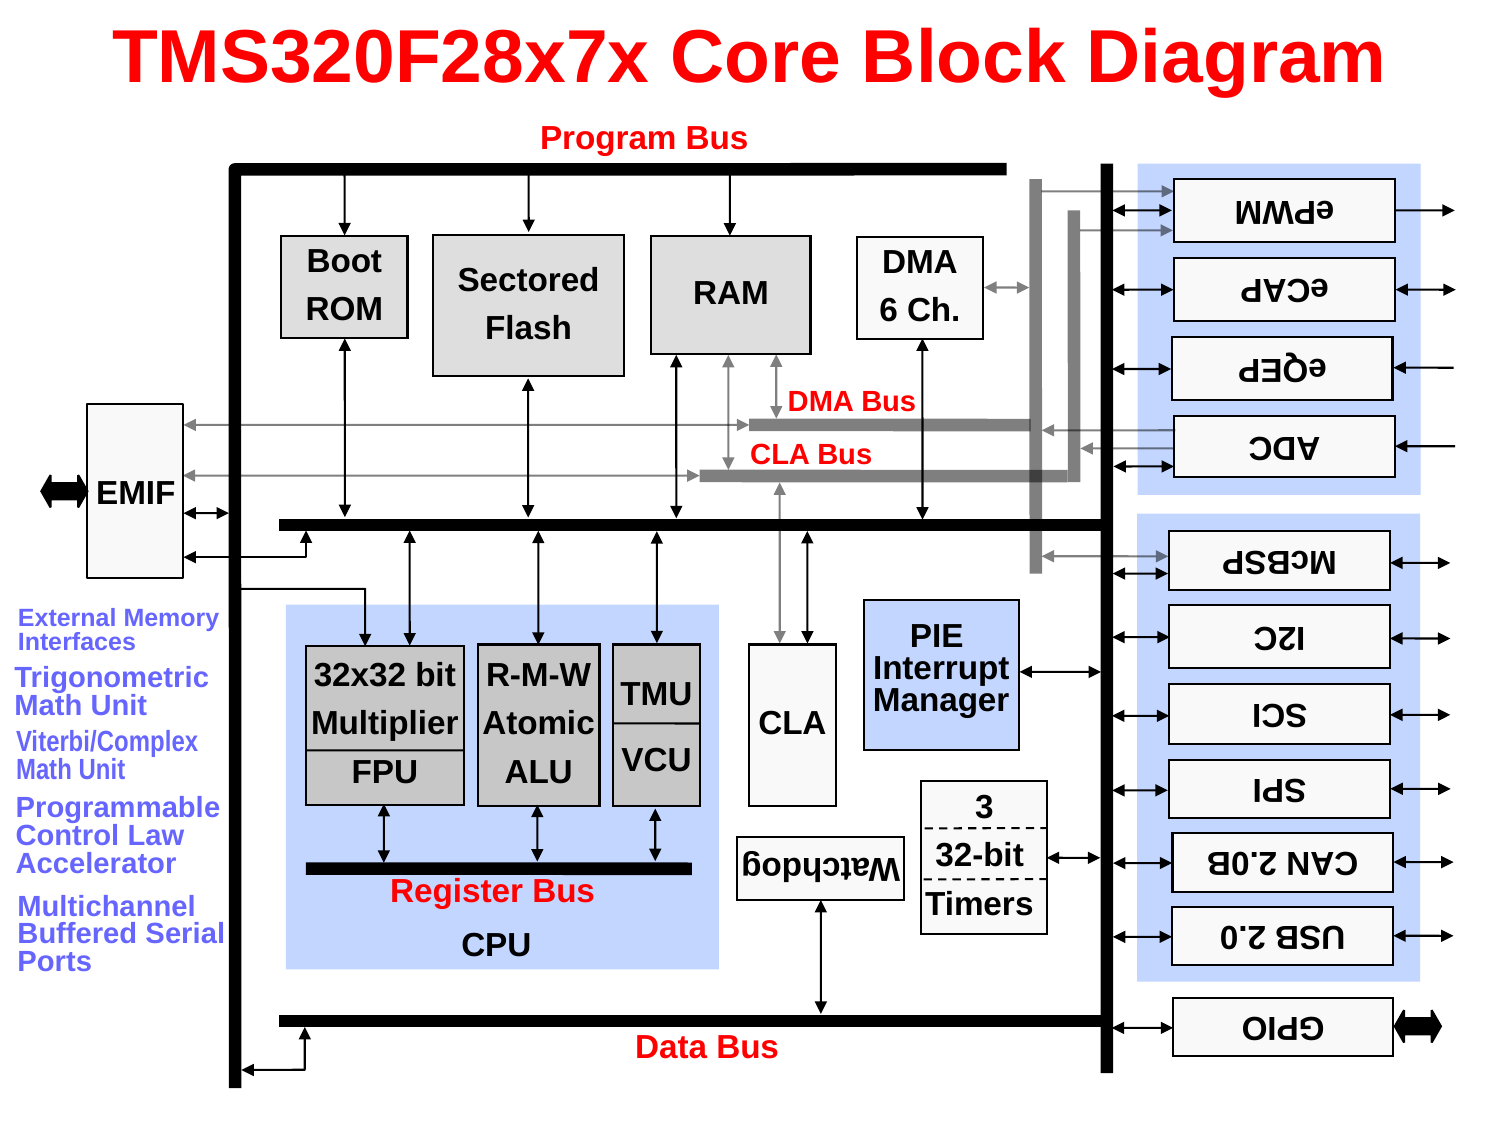

# TMS320F28x7x Core Block Diagram
Program Bus

ePWM

Sectored
Flash
Boot
ROM
RAM
DMA
6 Ch.
eCAP

eQEP

DMA Bus

ADC

CLA Bus
EMIF

McBSP

I2C

PIE  Interrupt Manager
R-M-W
Atomic
ALU
TMU
VCU
CLA
32x32 bit
Multiplier
FPU

SCI

SPI

3
32-bit
Timers
Watchdog

CAN 2.0B

Register Bus

USB 2.0

CPU
GPIO

Data Bus

External Memory
Interfaces
Trigonometric
Math Unit
Viterbi/Complex
Math Unit
Programmable
Control Law
Accelerator
Multichannel
Buffered Serial
Ports